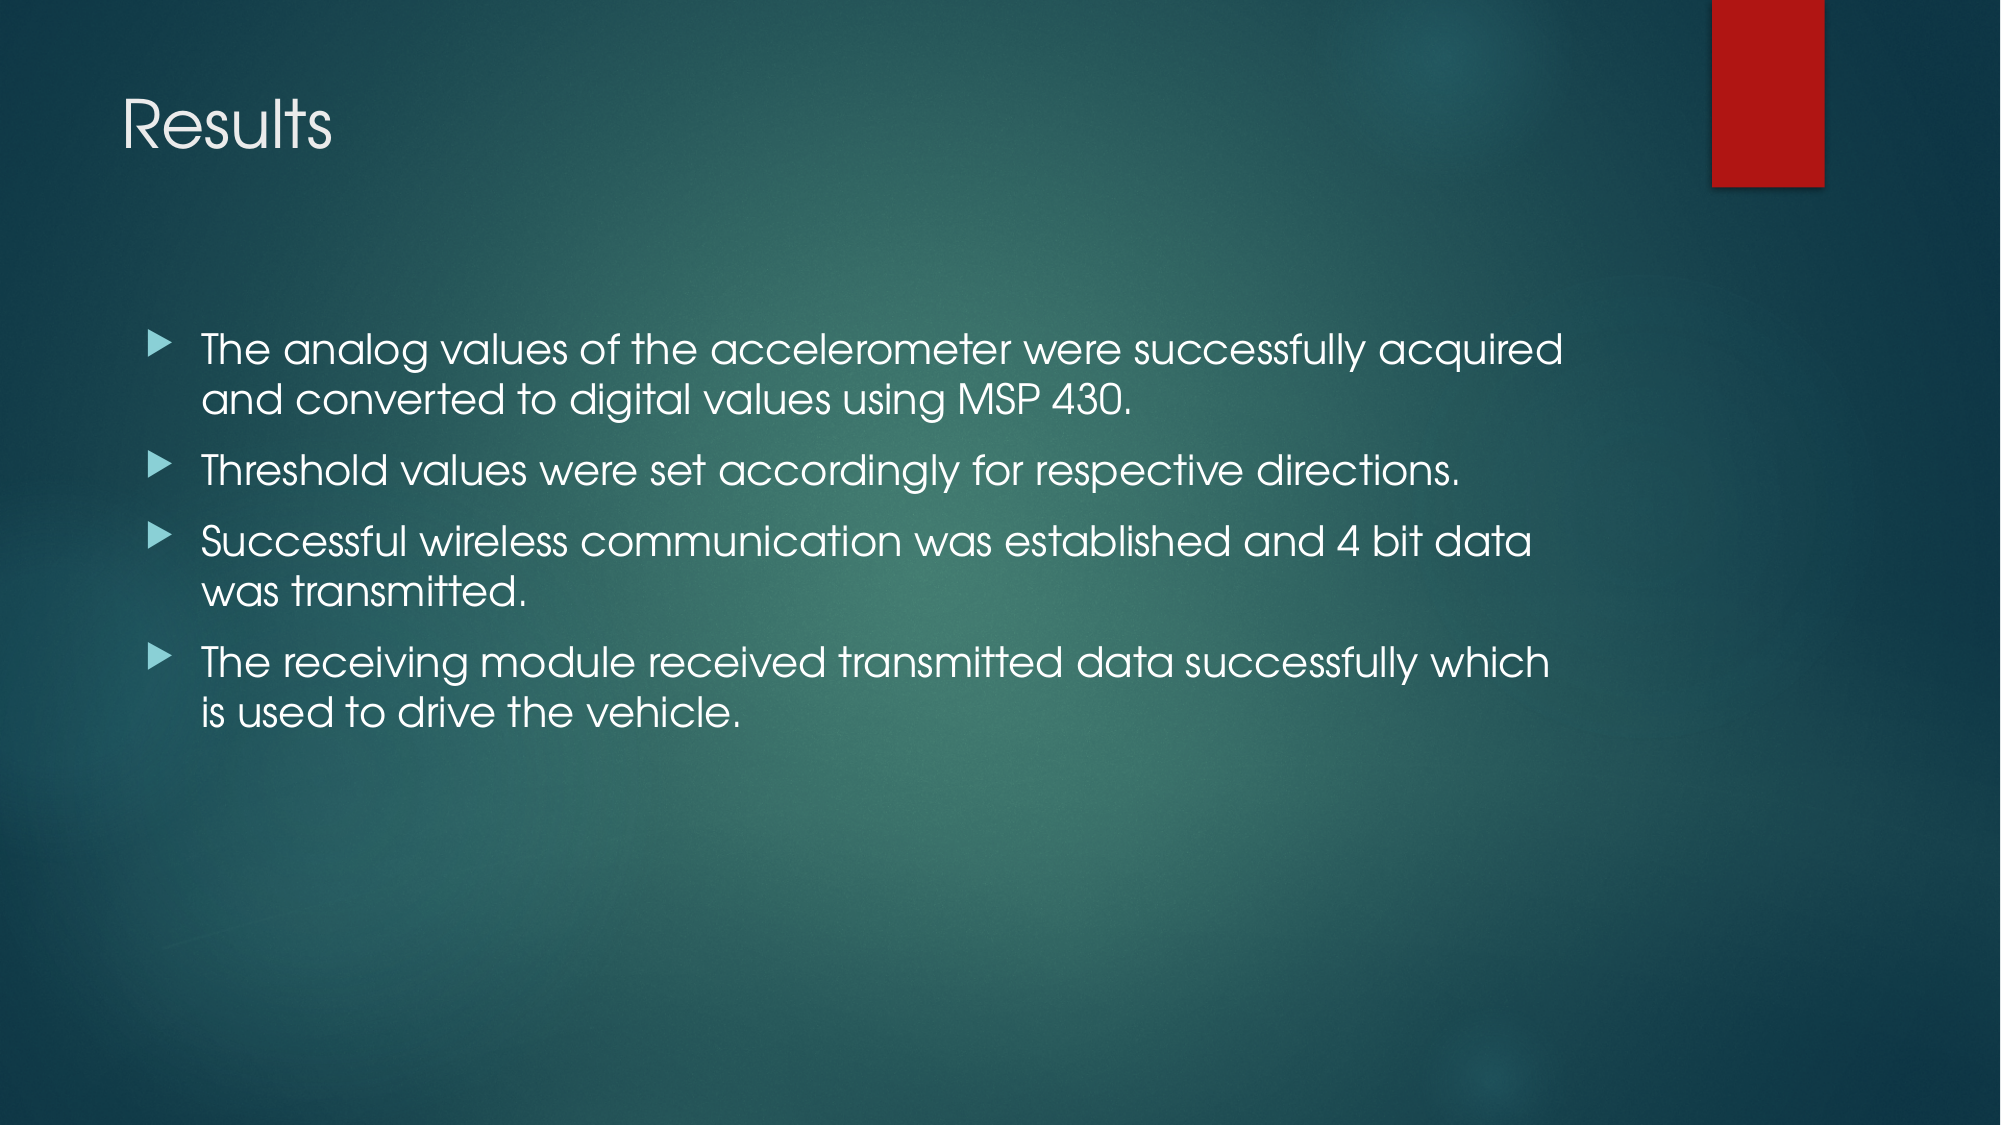

# Results
The analog values of the accelerometer were successfully acquired and converted to digital values using MSP 430.
Threshold values were set accordingly for respective directions.
Successful wireless communication was established and 4 bit data was transmitted.
The receiving module received transmitted data successfully which is used to drive the vehicle.